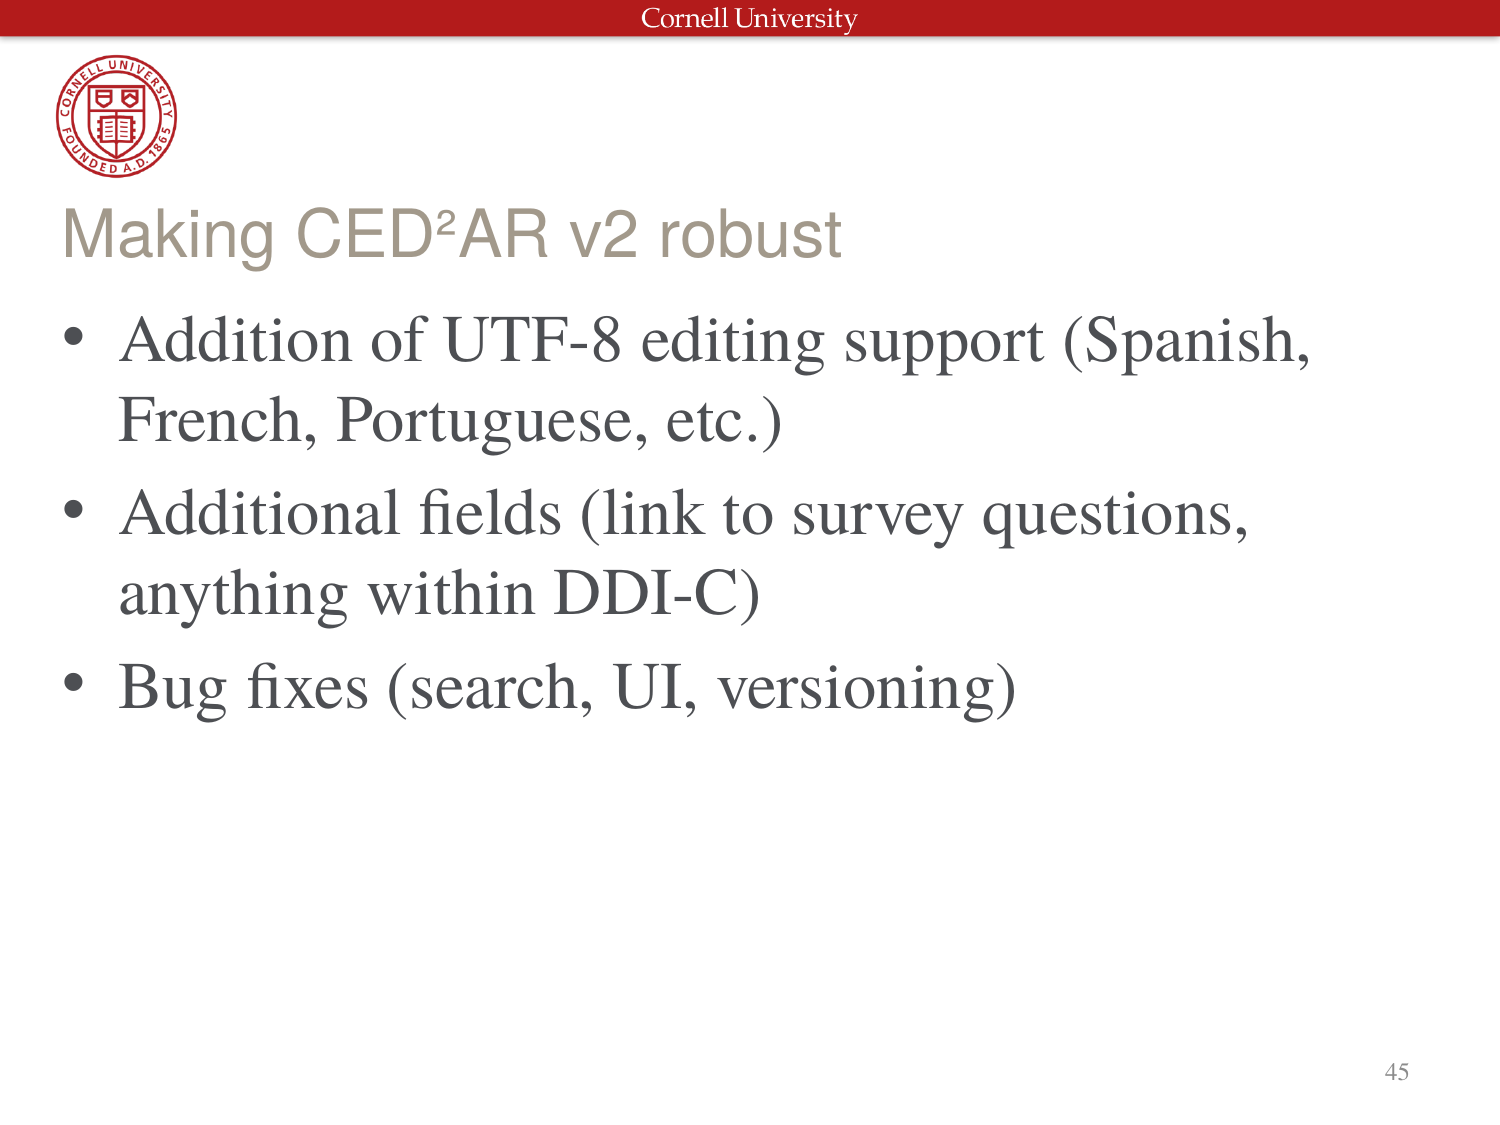

# Making CED²AR v2 robust
Addition of UTF-8 editing support (Spanish, French, Portuguese, etc.)
Additional fields (link to survey questions, anything within DDI-C)
Bug fixes (search, UI, versioning)
45